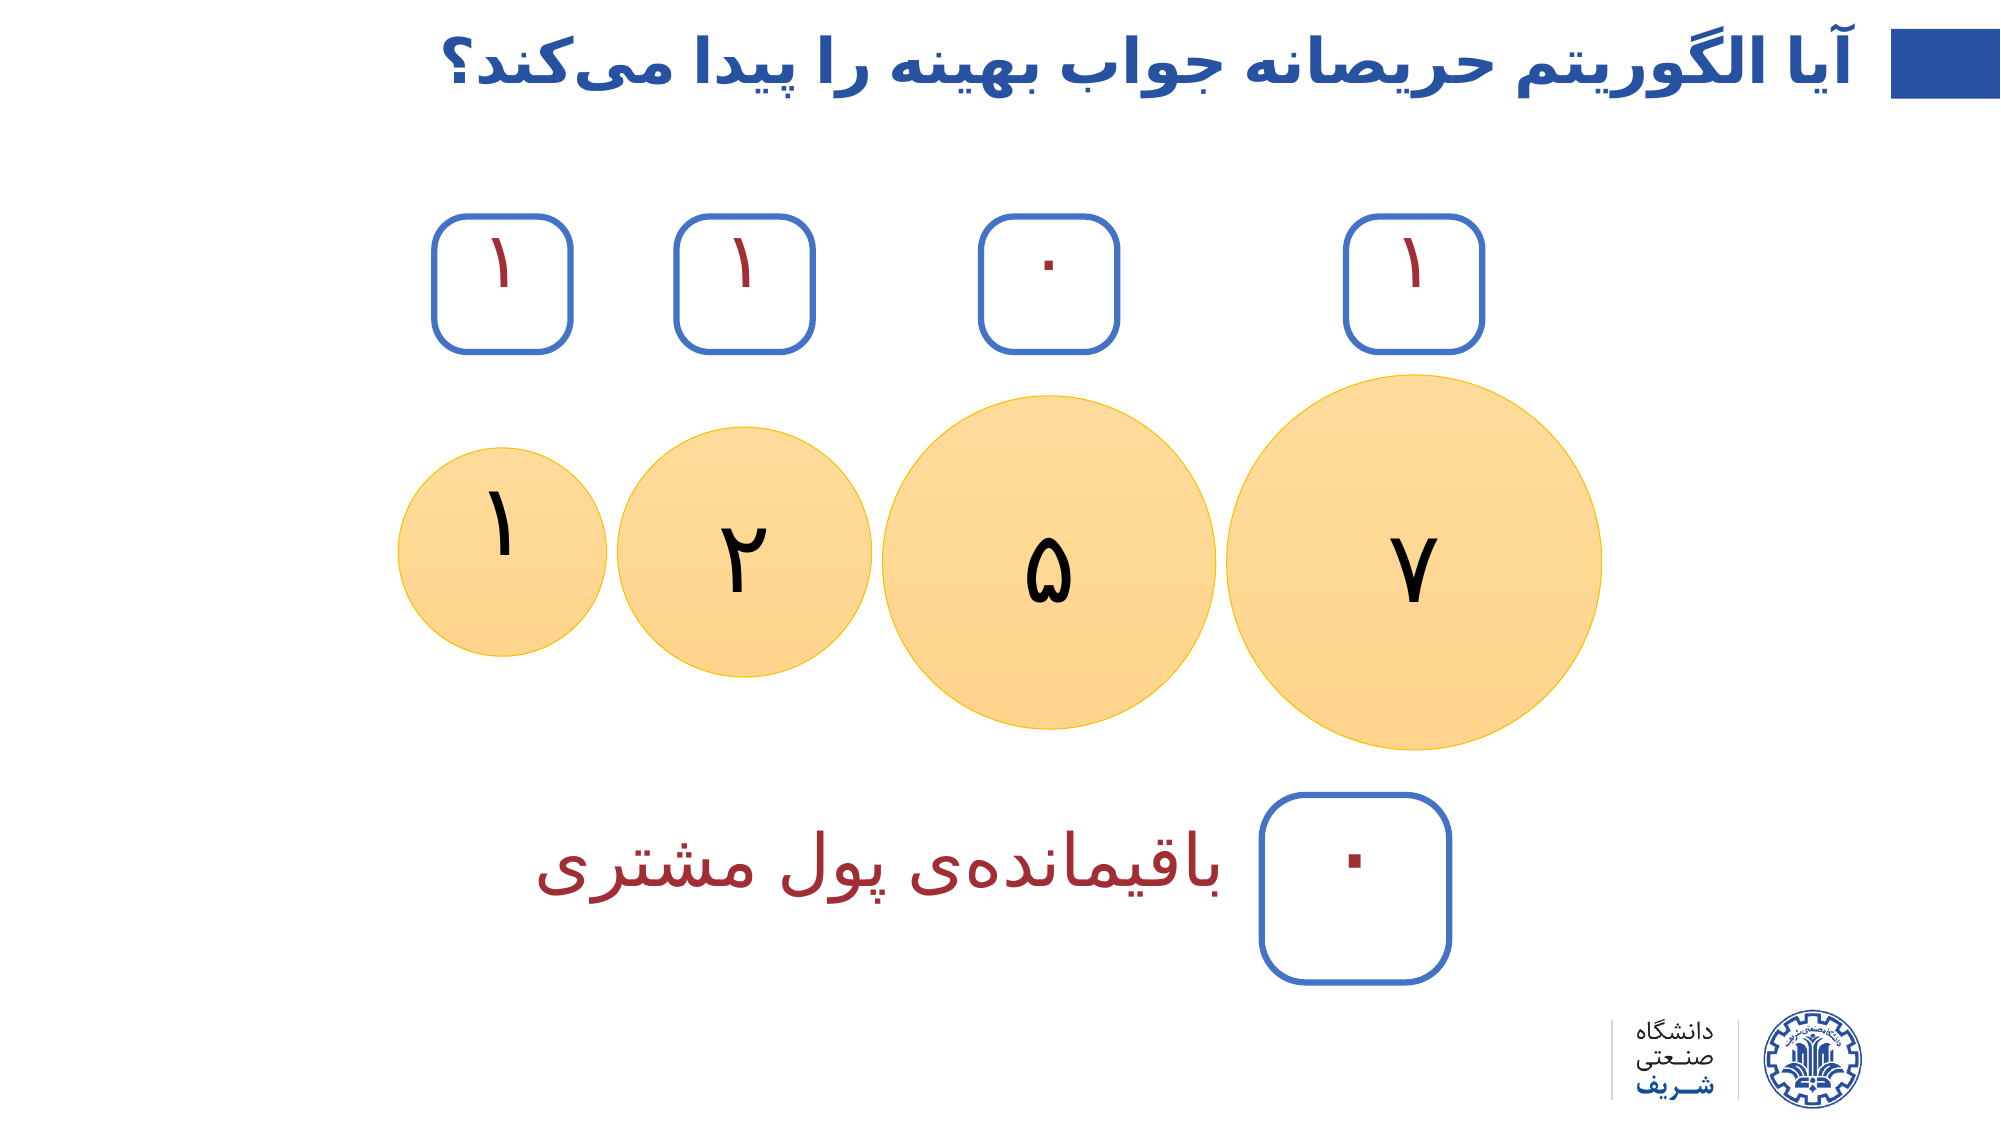

آیا الگوریتم حریصانه جواب بهینه را پیدا می‌کند؟
۱
۱
۰
۱
۷
۵
۲
۱
۰
باقیمانده‌ی پول مشتری